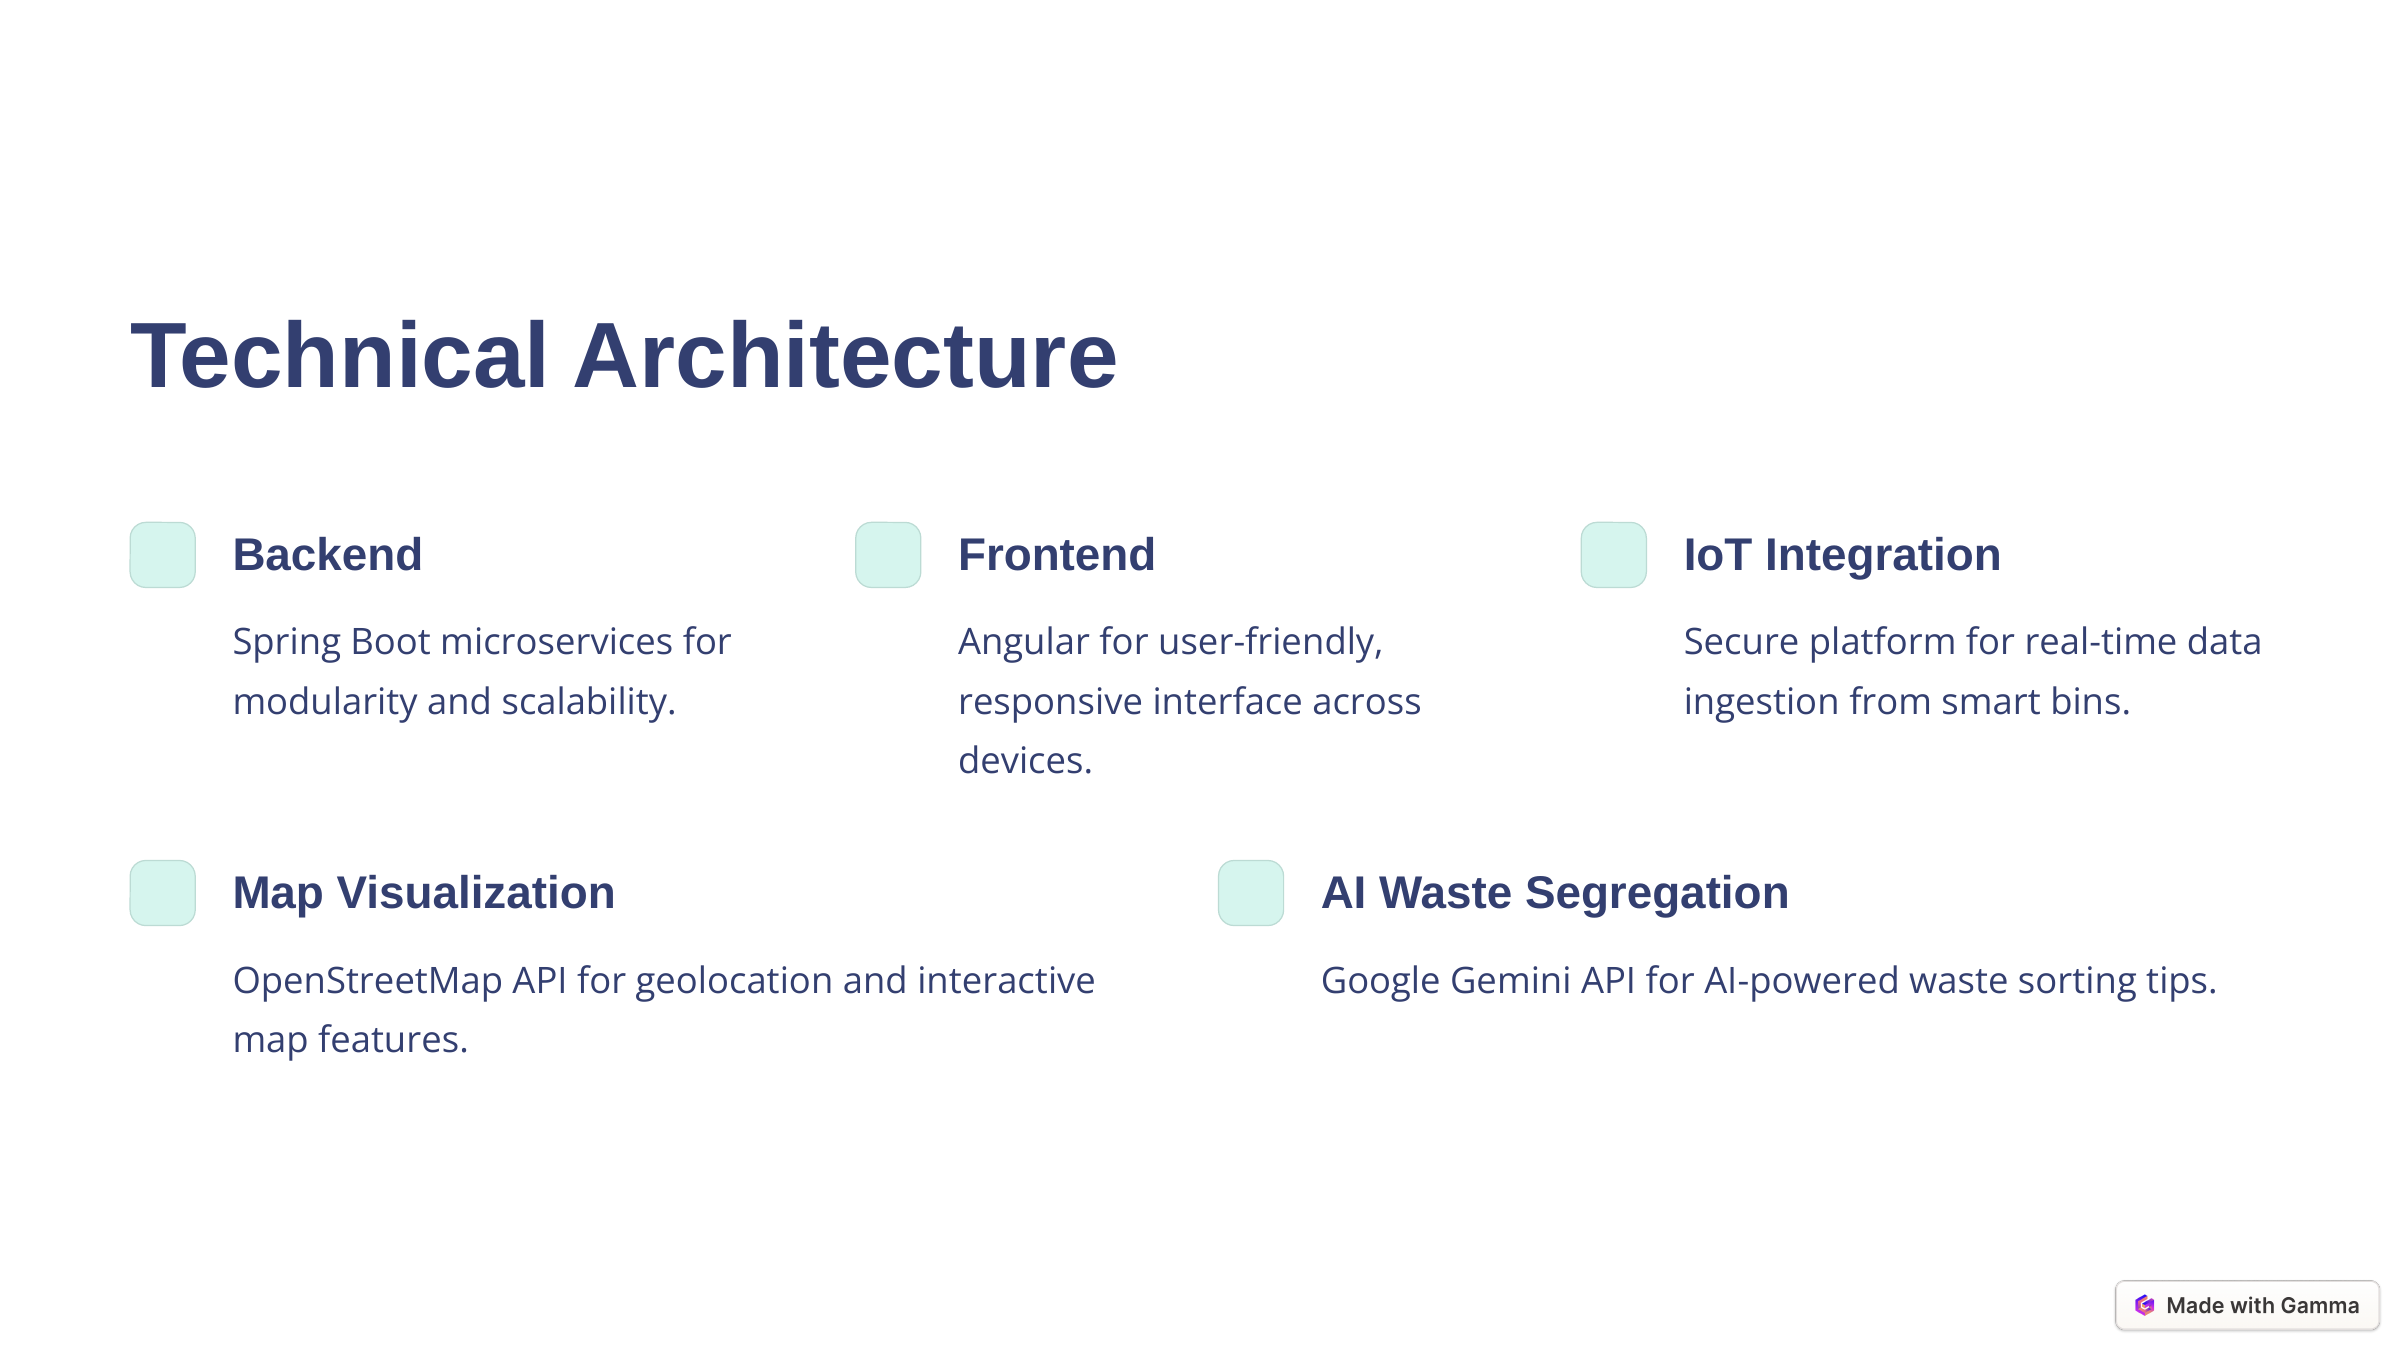

Technical Architecture

Backend

Frontend

IoT Integration
Spring Boot microservices for modularity and scalability.
Angular for user-friendly, responsive interface across devices.
Secure platform for real-time data ingestion from smart bins.

Map Visualization

AI Waste Segregation
OpenStreetMap API for geolocation and interactive map features.
Google Gemini API for AI-powered waste sorting tips.